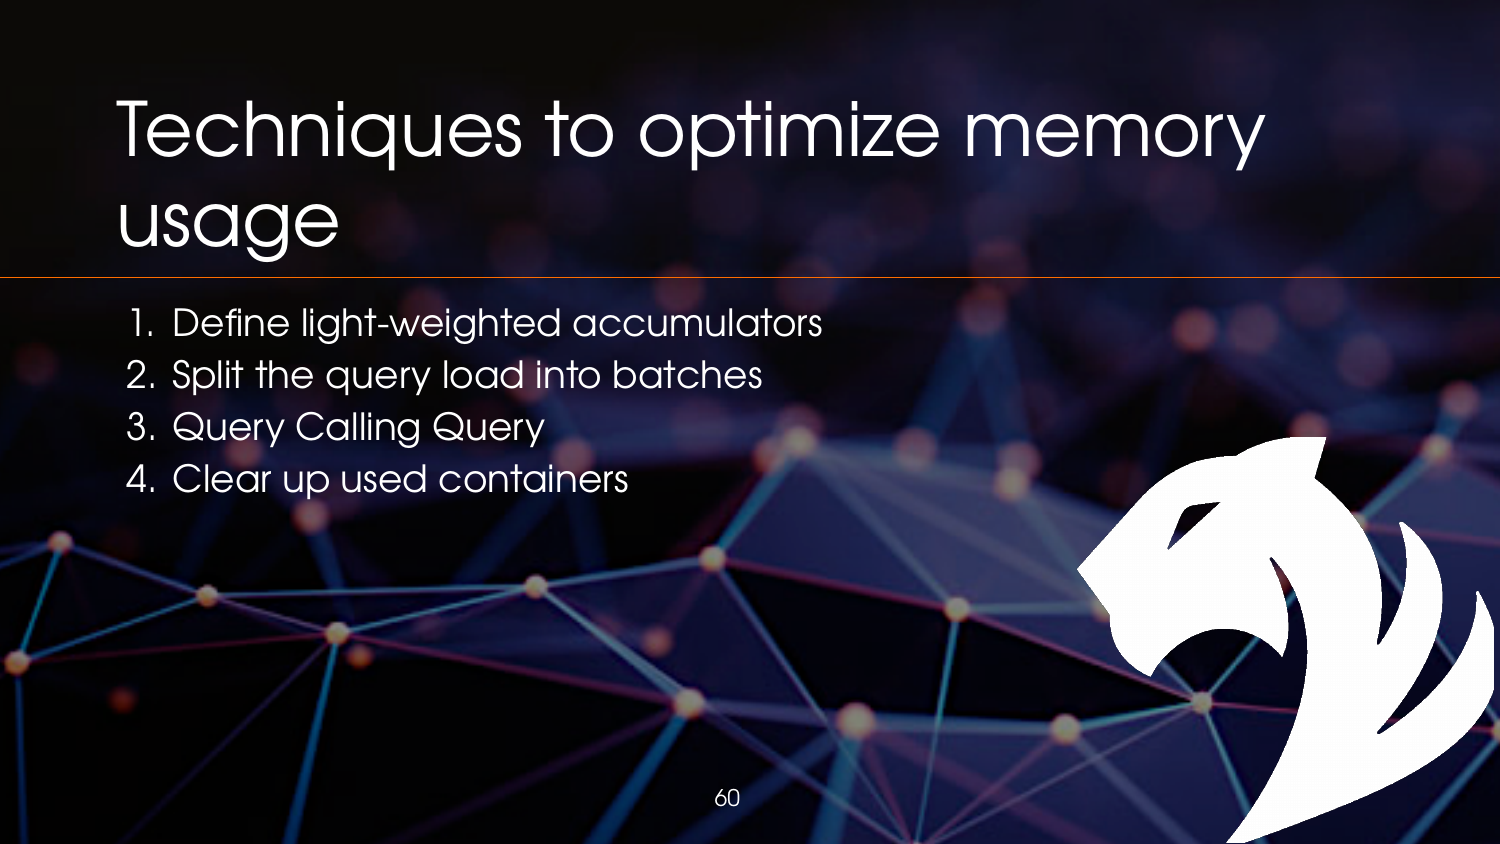

# Techniques to optimize memory usage
Define light-weighted accumulators
Split the query load into batches
Query Calling Query
Clear up used containers
60